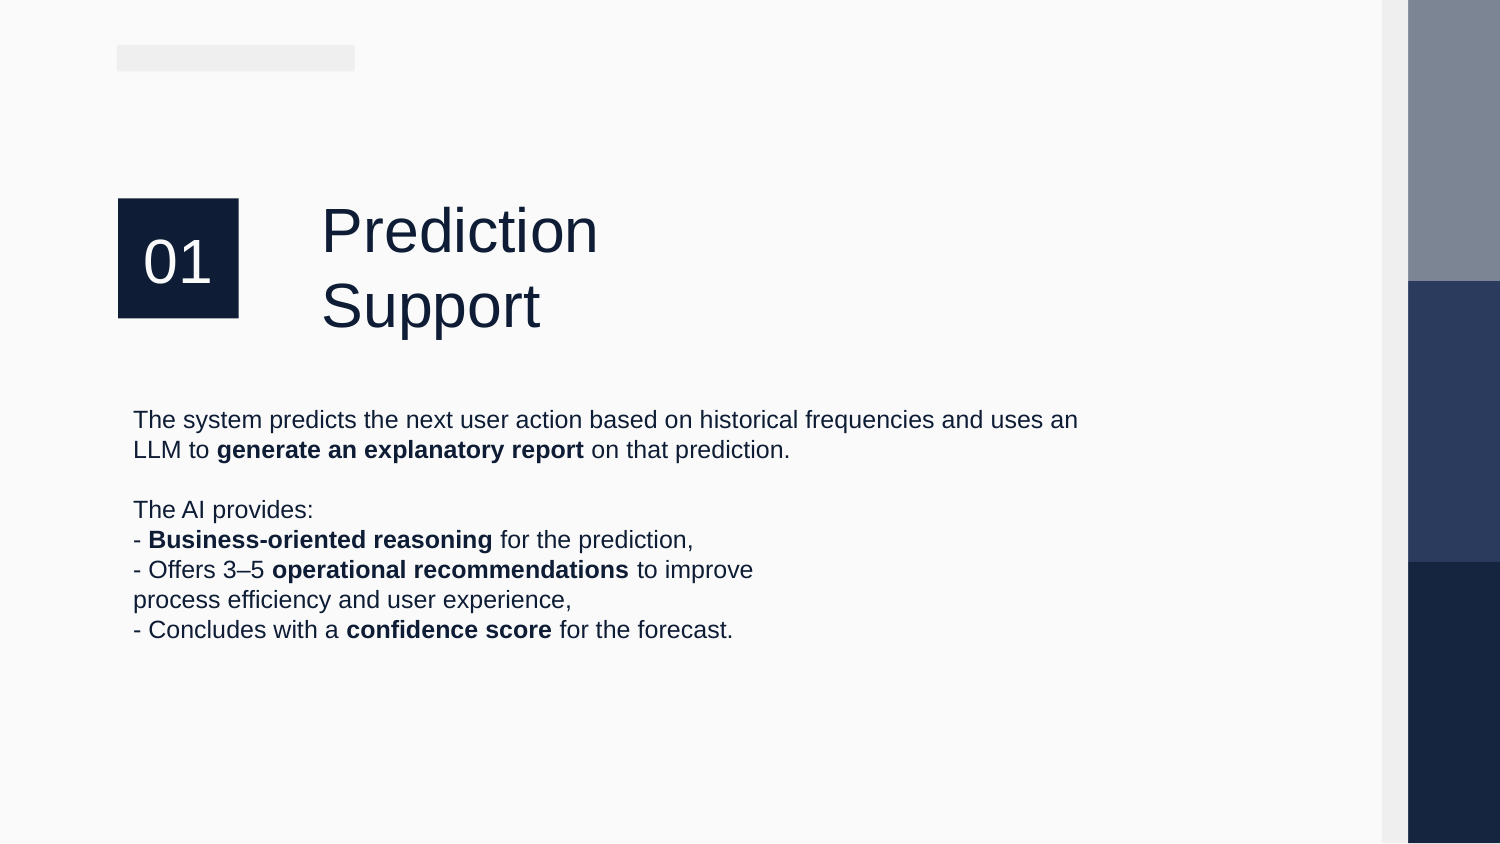

# Prediction Support
01
The system predicts the next user action based on historical frequencies and uses an LLM to generate an explanatory report on that prediction.

The AI provides:
- Business-oriented reasoning for the prediction,
- Offers 3–5 operational recommendations to improve
process efficiency and user experience,
- Concludes with a confidence score for the forecast.